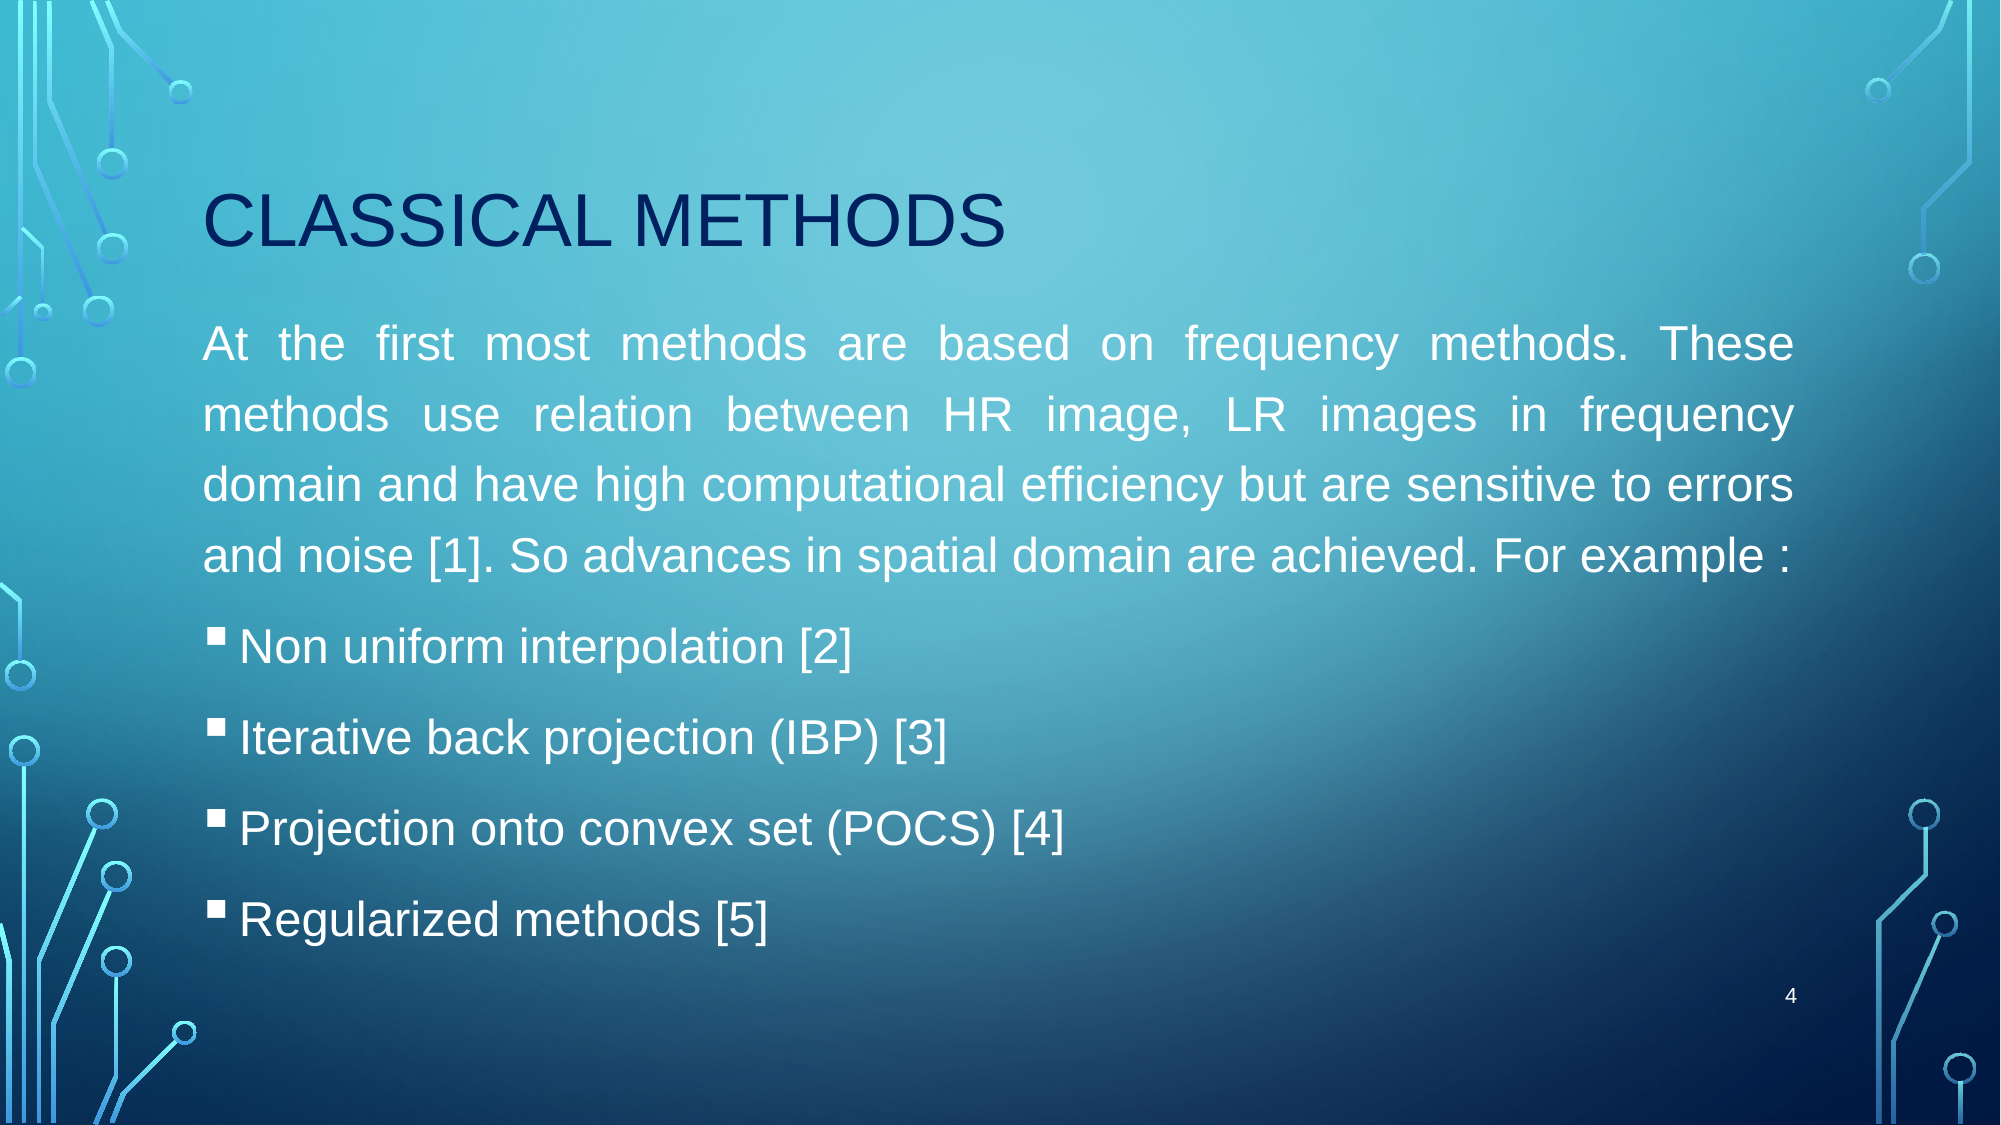

# Classical methods
At the first most methods are based on frequency methods. These methods use relation between HR image, LR images in frequency domain and have high computational efficiency but are sensitive to errors and noise [1]. So advances in spatial domain are achieved. For example :
Non uniform interpolation [2]
Iterative back projection (IBP) [3]
Projection onto convex set (POCS) [4]
Regularized methods [5]
4